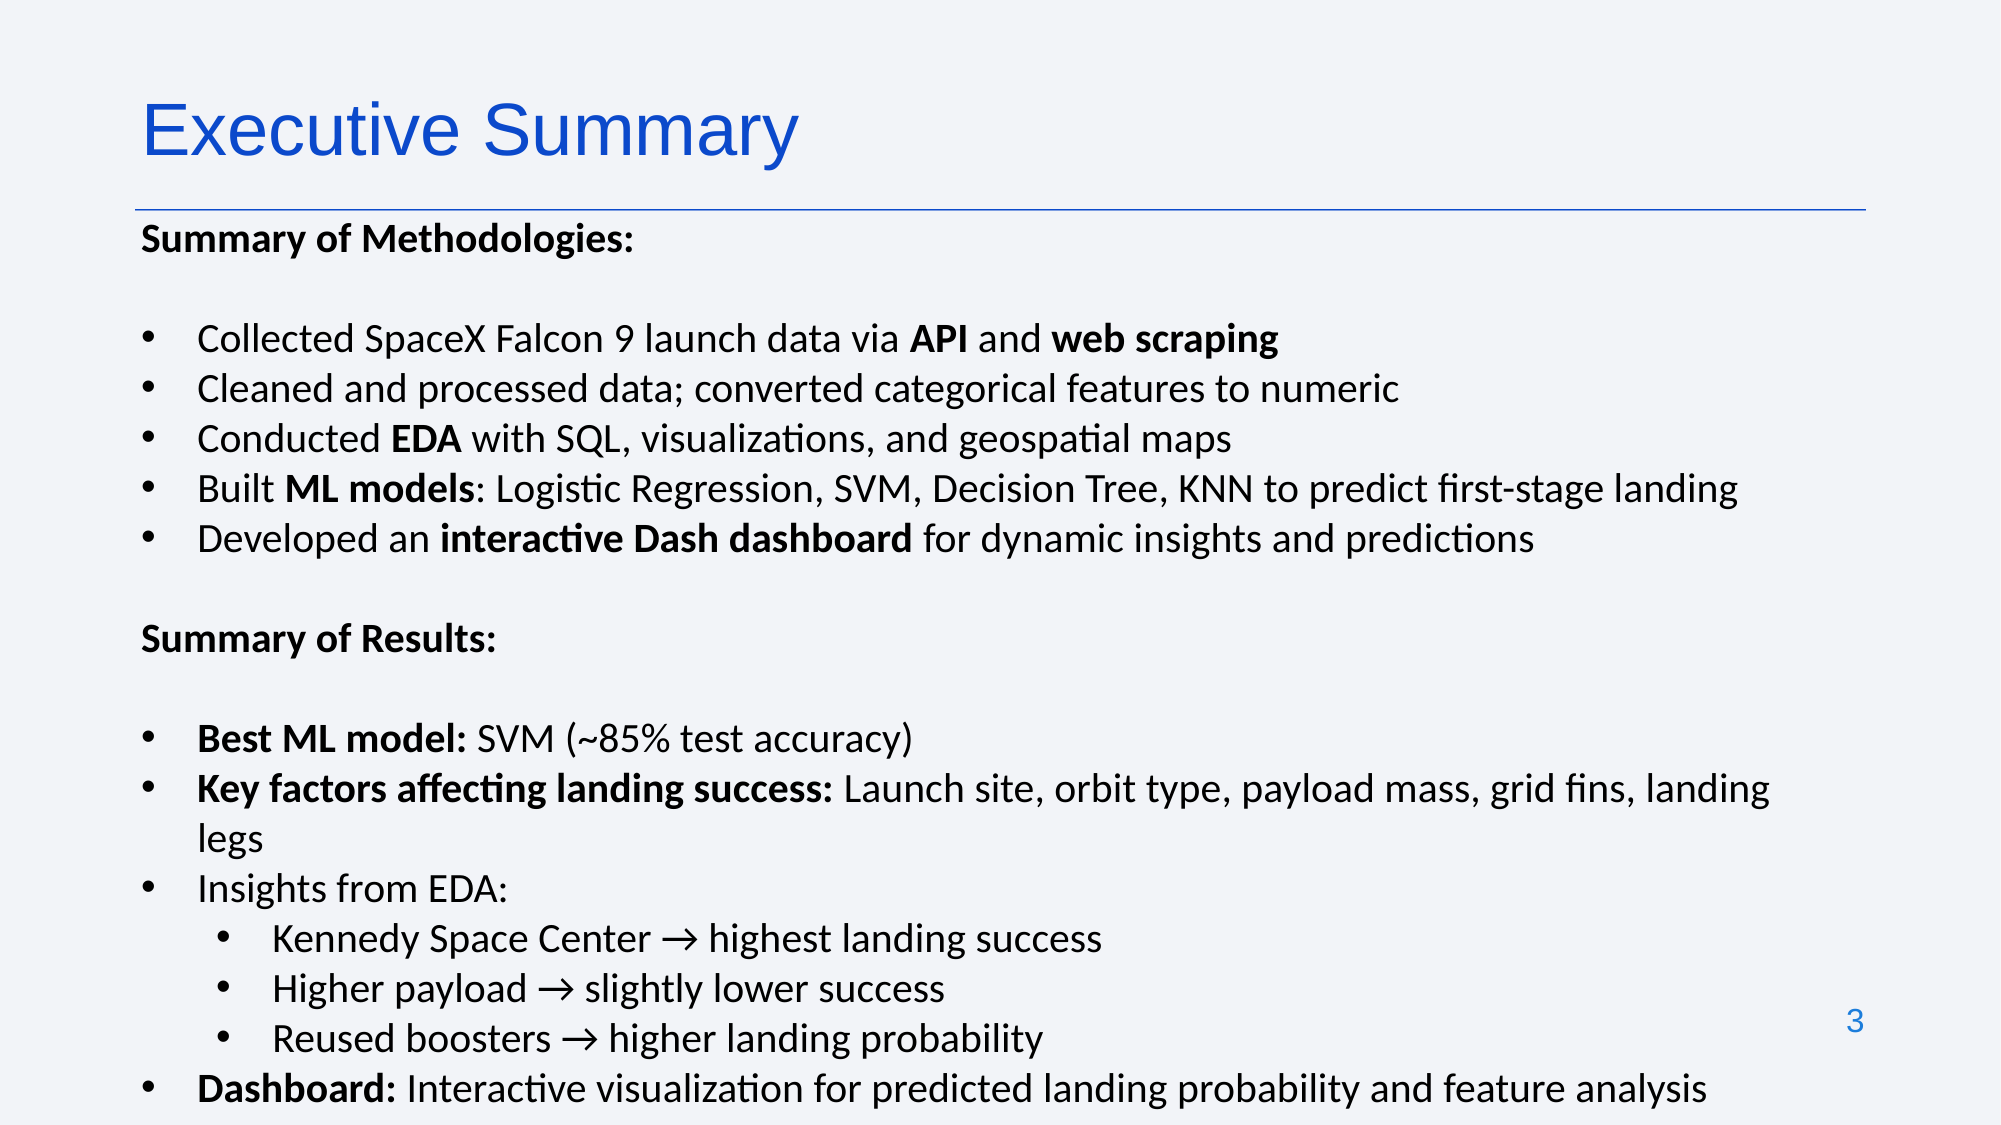

Executive Summary
Summary of Methodologies:

Collected SpaceX Falcon 9 launch data via API and web scraping
Cleaned and processed data; converted categorical features to numeric
Conducted EDA with SQL, visualizations, and geospatial maps
Built ML models: Logistic Regression, SVM, Decision Tree, KNN to predict first-stage landing
Developed an interactive Dash dashboard for dynamic insights and predictions

Summary of Results:

Best ML model: SVM (~85% test accuracy)
Key factors affecting landing success: Launch site, orbit type, payload mass, grid fins, landing legs
Insights from EDA:
Kennedy Space Center → highest landing success
Higher payload → slightly lower success
Reused boosters → higher landing probability
Dashboard: Interactive visualization for predicted landing probability and feature analysis

3